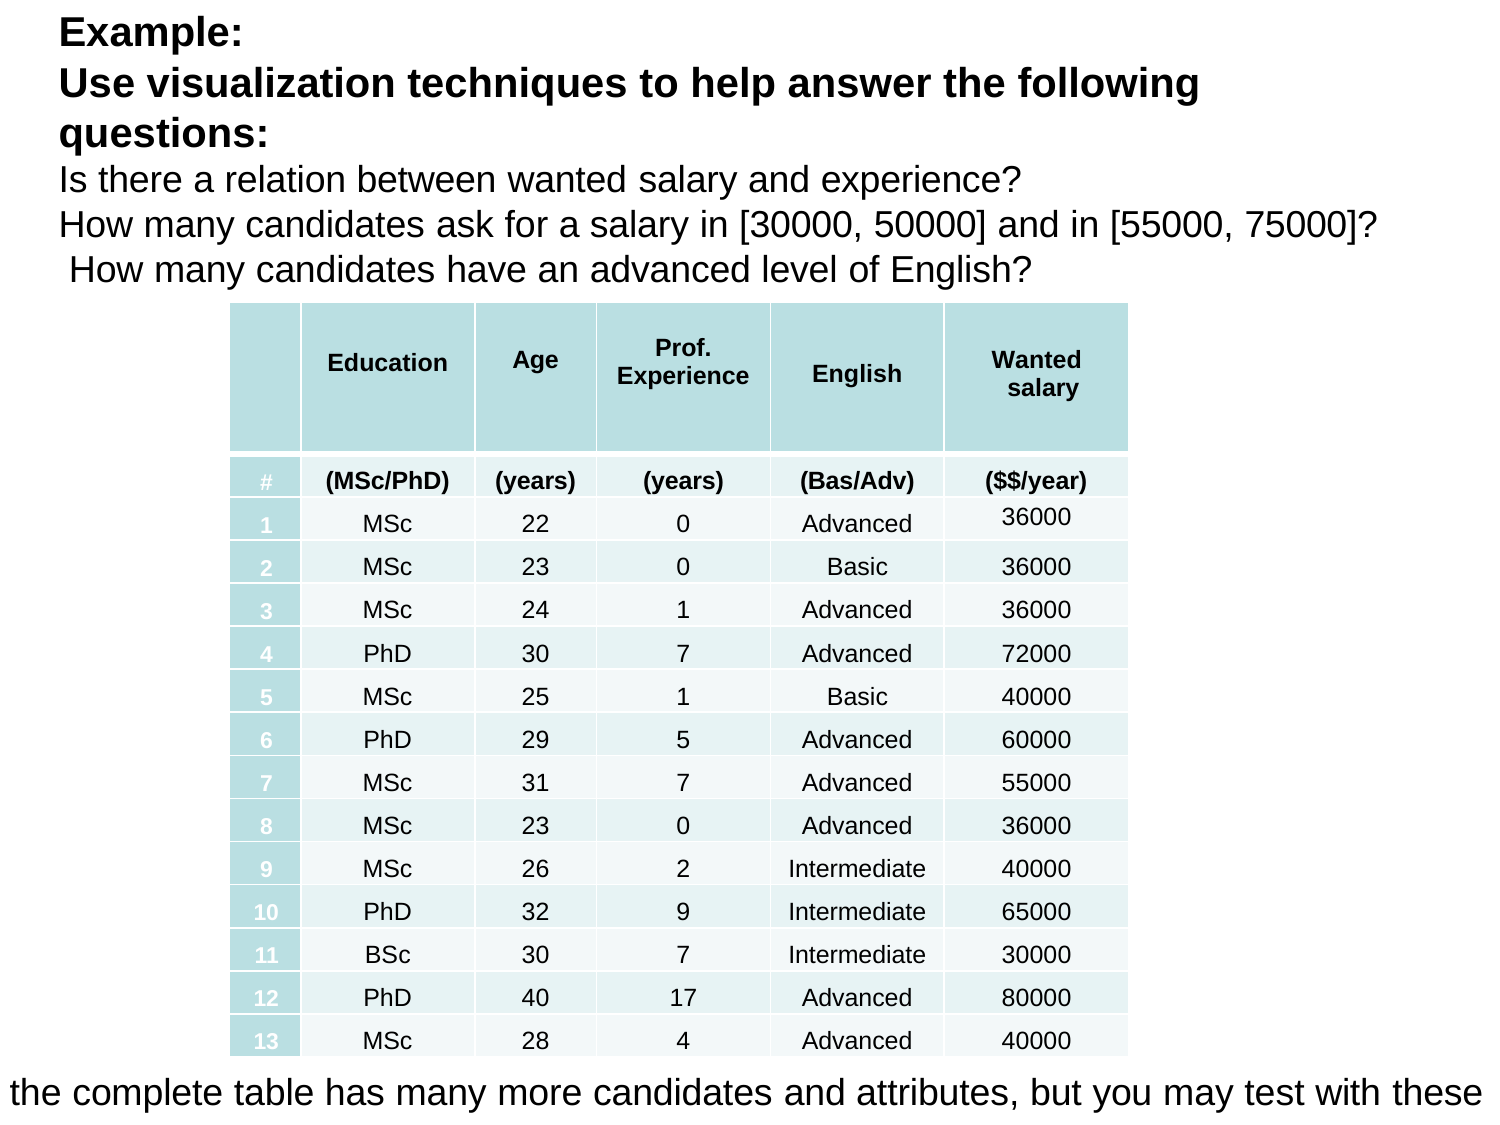

# Example:
Use visualization techniques to help answer the following questions:
Is there a relation between wanted salary and experience?
How many candidates ask for a salary in [30000, 50000] and in [55000, 75000]?  How many candidates have an advanced level of English?
|  | Education | Age | Prof. Experience | English | Wanted salary |
| --- | --- | --- | --- | --- | --- |
| # | (MSc/PhD) | (years) | (years) | (Bas/Adv) | ($$/year) |
| 1 | MSc | 22 | 0 | Advanced | 36000 |
| 2 | MSc | 23 | 0 | Basic | 36000 |
| 3 | MSc | 24 | 1 | Advanced | 36000 |
| 4 | PhD | 30 | 7 | Advanced | 72000 |
| 5 | MSc | 25 | 1 | Basic | 40000 |
| 6 | PhD | 29 | 5 | Advanced | 60000 |
| 7 | MSc | 31 | 7 | Advanced | 55000 |
| 8 | MSc | 23 | 0 | Advanced | 36000 |
| 9 | MSc | 26 | 2 | Intermediate | 40000 |
| 10 | PhD | 32 | 9 | Intermediate | 65000 |
| 11 | BSc | 30 | 7 | Intermediate | 30000 |
| 12 | PhD | 40 | 17 | Advanced | 80000 |
| 13 | MSc | 28 | 4 | Advanced | 40000 |
the complete table has many more candidates and attributes, but you may test with these